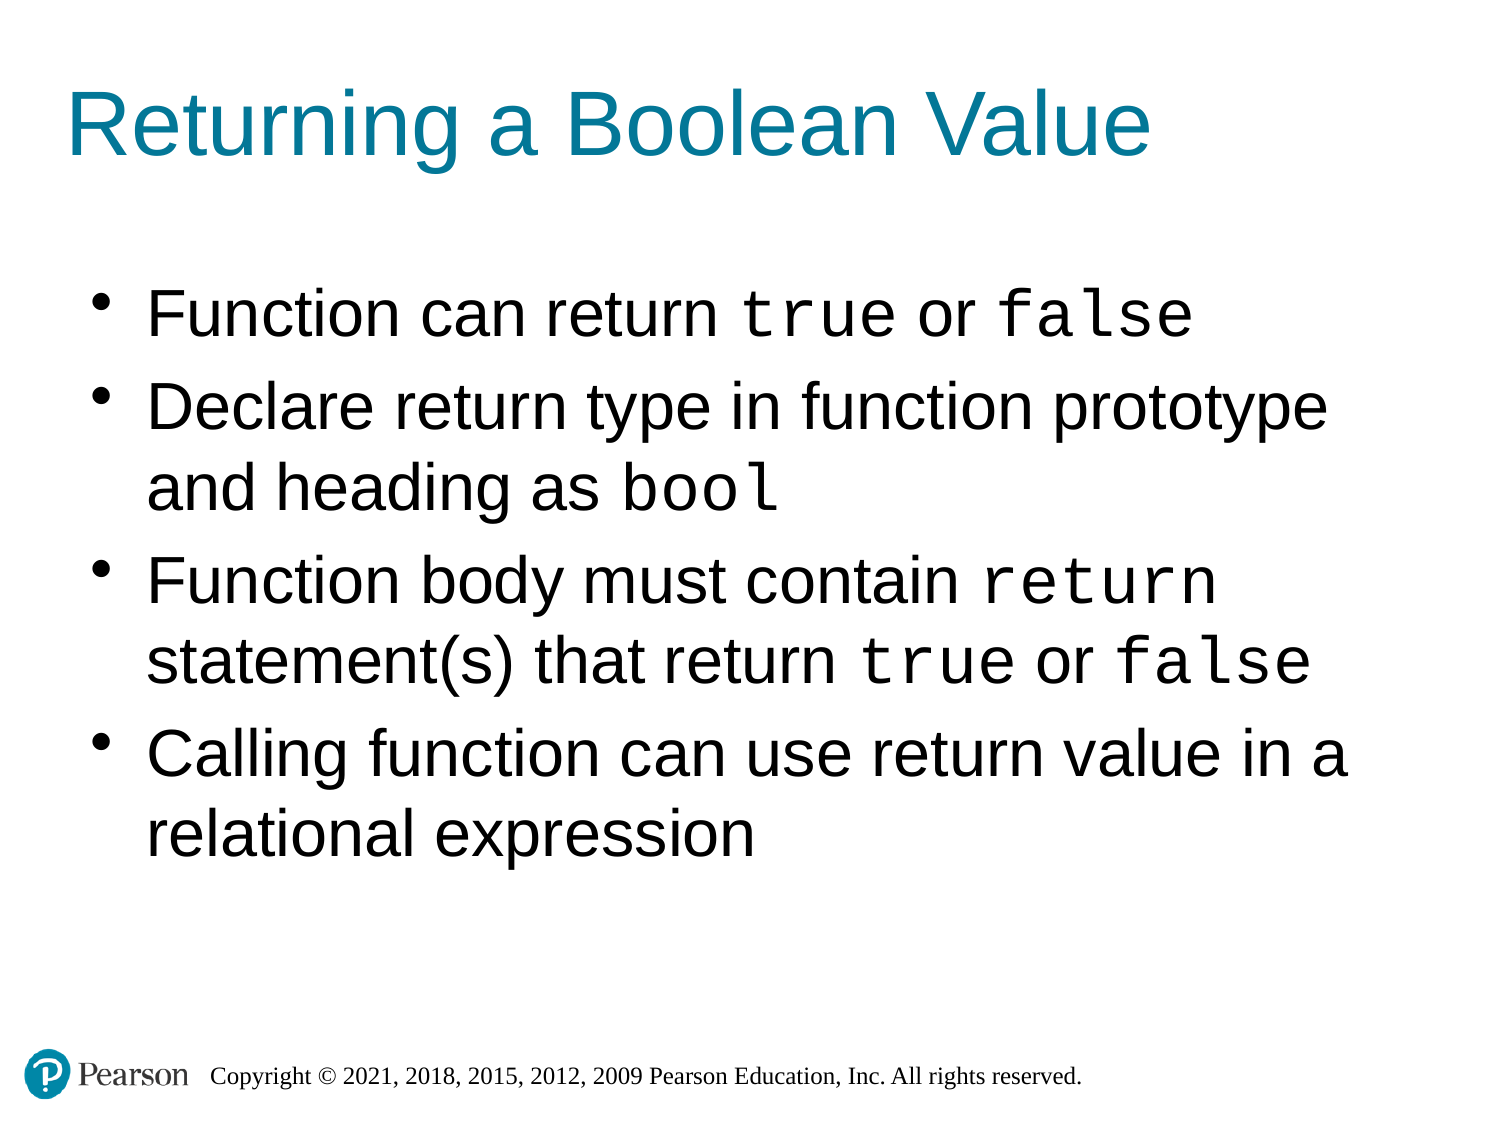

# Returning a Boolean Value
Function can return true or false
Declare return type in function prototype and heading as bool
Function body must contain return statement(s) that return true or false
Calling function can use return value in a relational expression